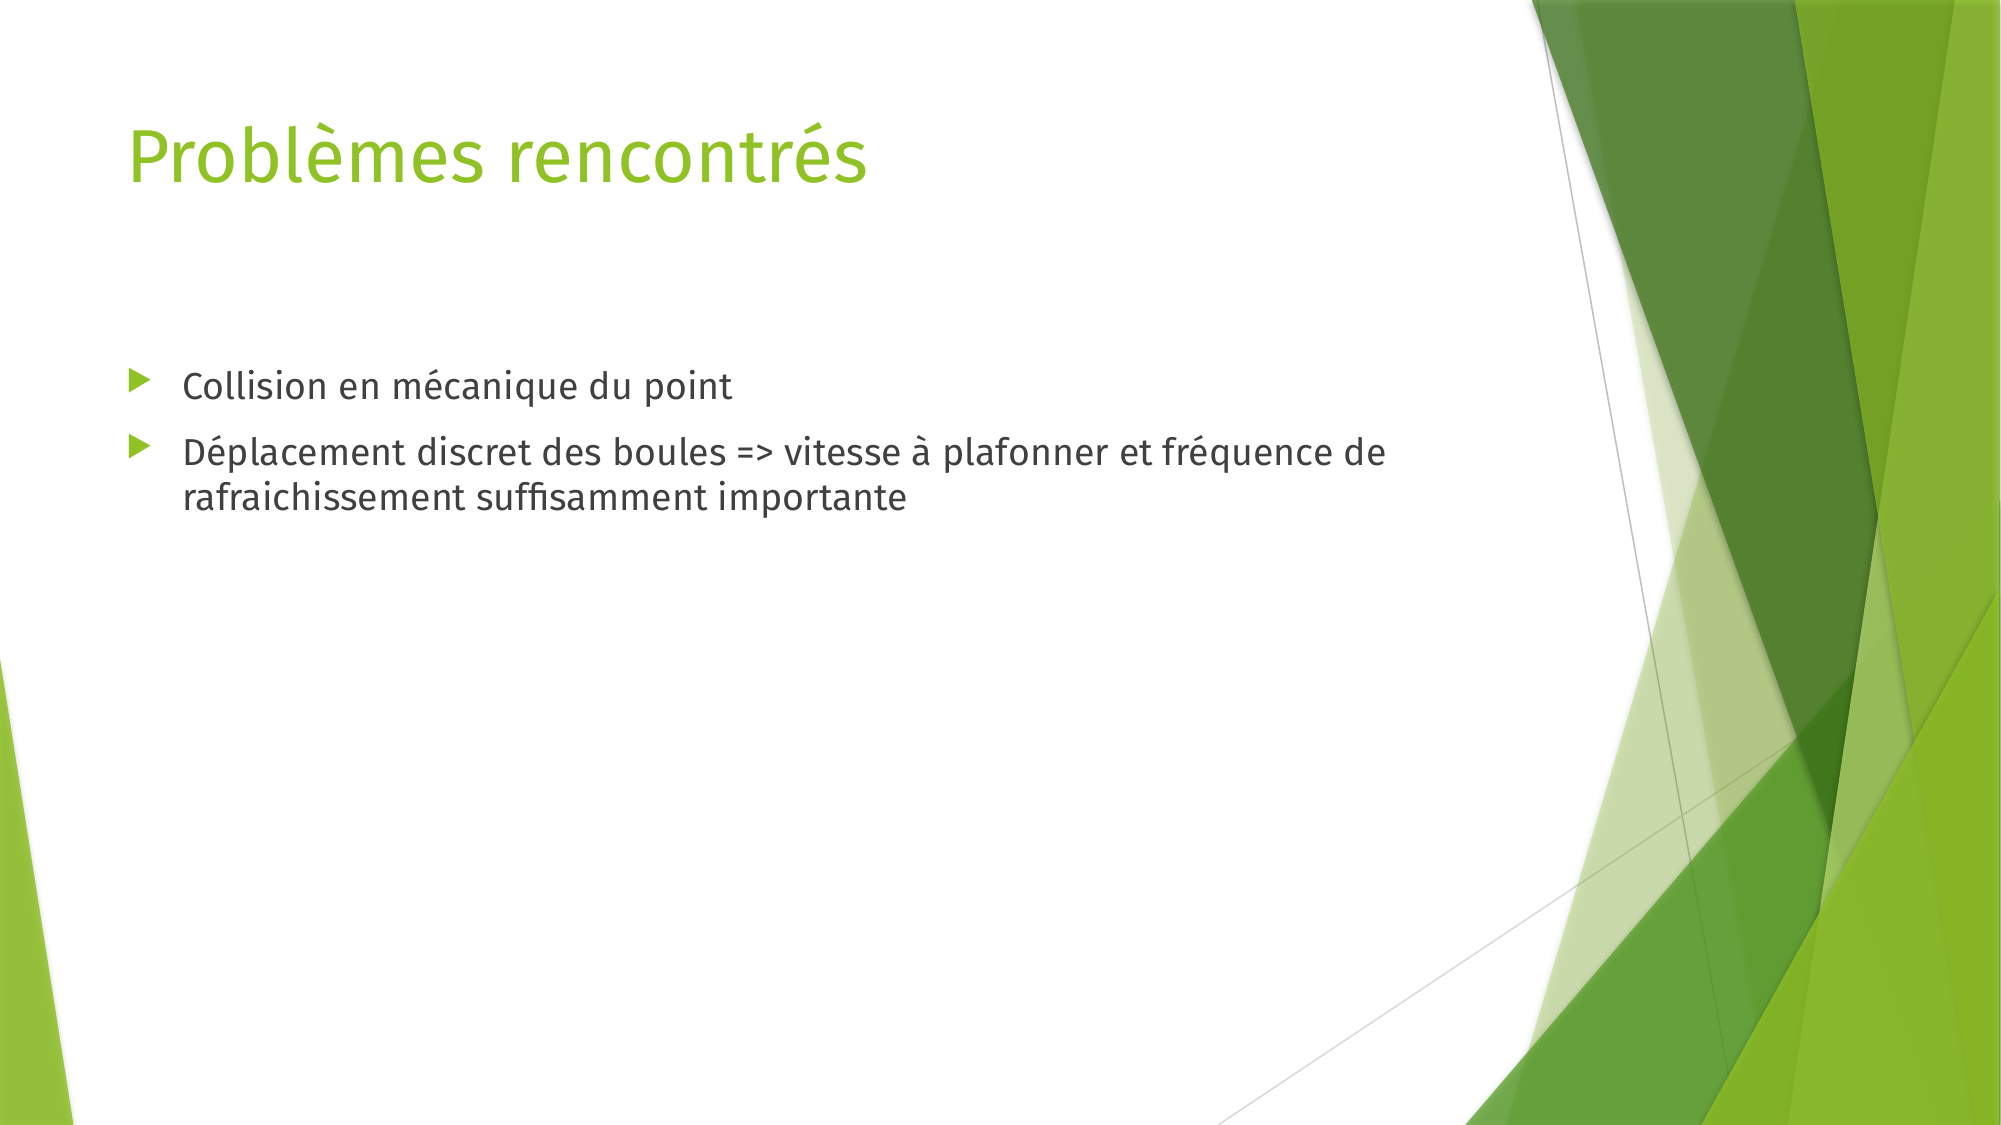

# Problèmes rencontrés
Collision en mécanique du point
Déplacement discret des boules => vitesse à plafonner et fréquence de rafraichissement suffisamment importante